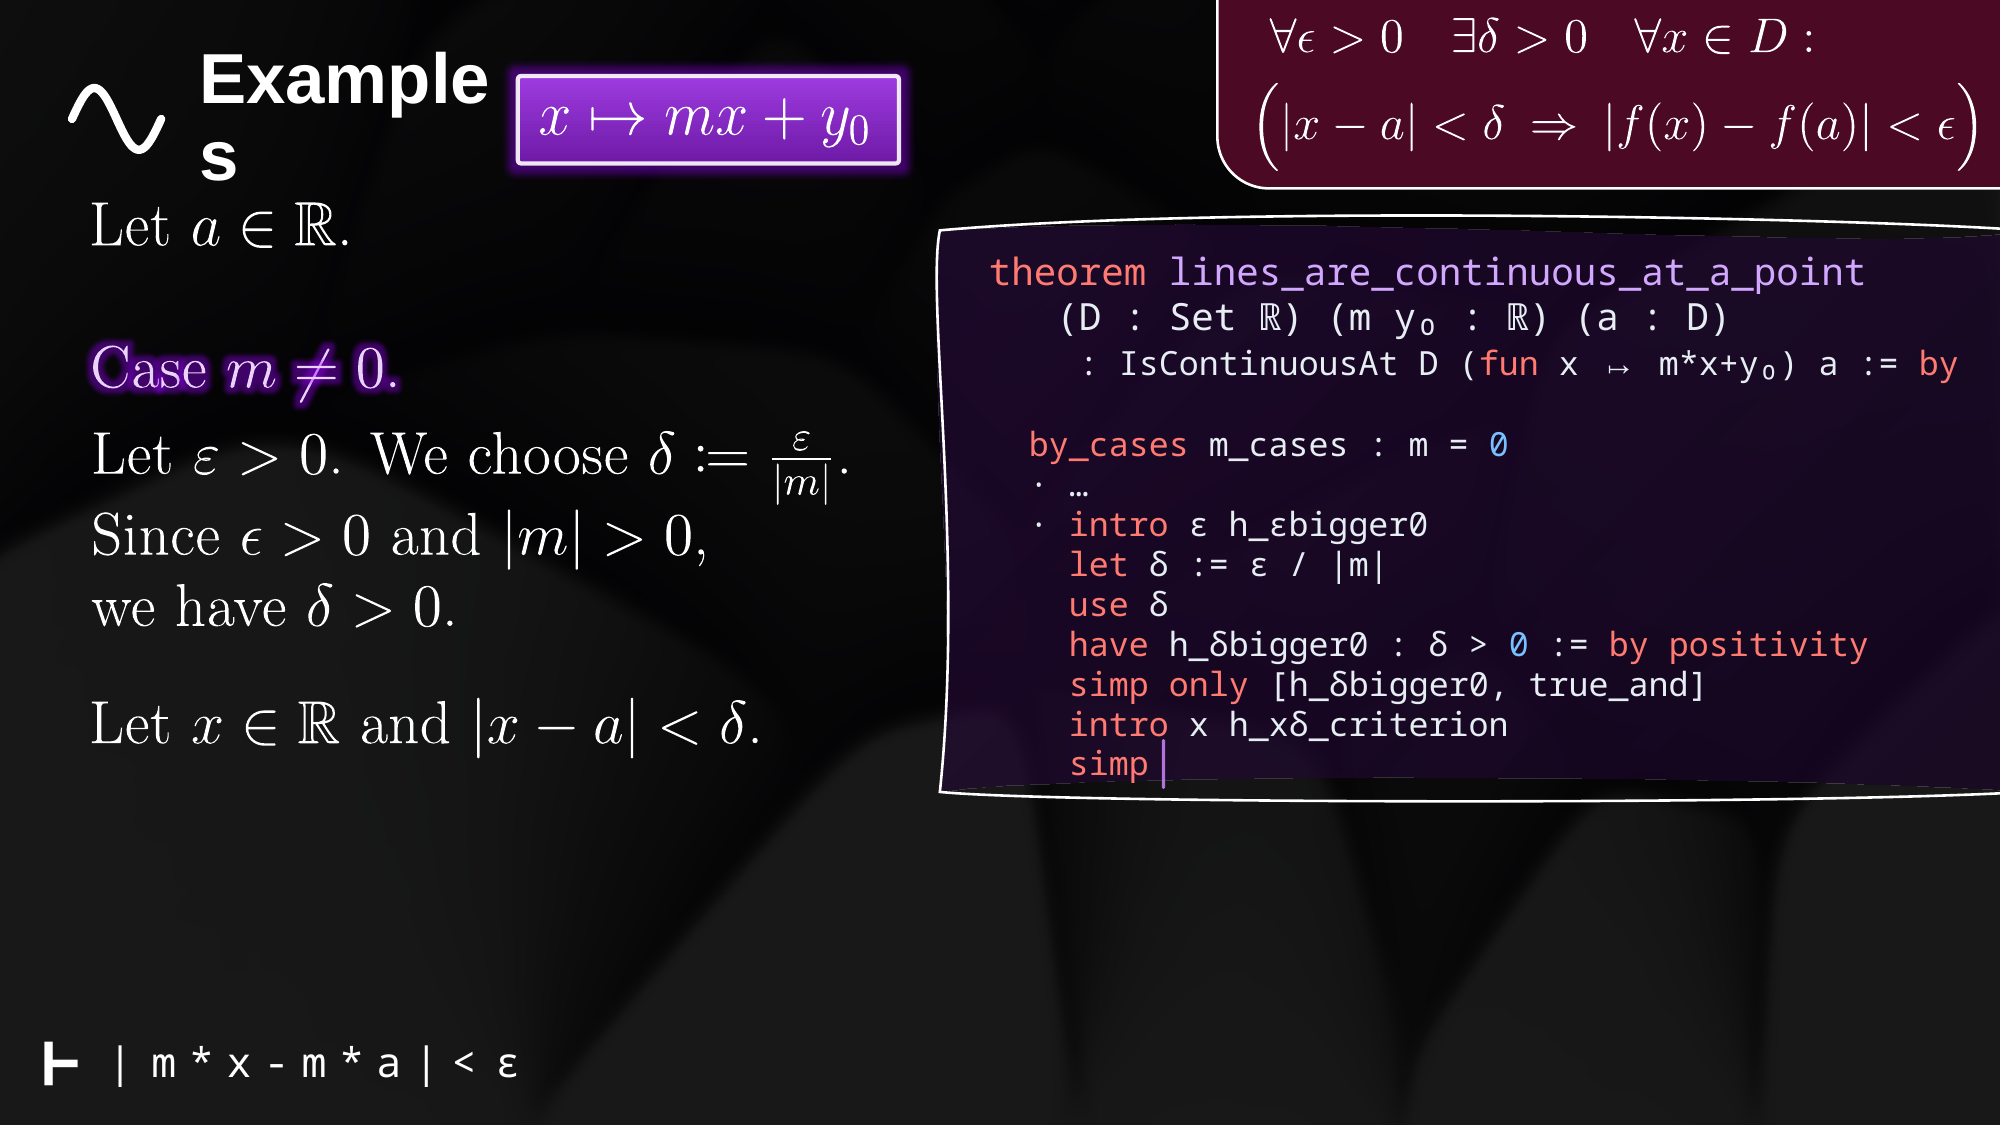

# Examples

theorem lines_are_continuous_at_a_point
   (D : Set ℝ) (m y₀ : ℝ) (a : D)
    : IsContinuousAt D (fun x ↦ m*x+y₀) a := by

  by_cases m_cases : m = 0
  · …
  · intro ε h_εbigger0
    let δ := ε / |m|
    use δ
    have h_δbigger0 : δ > 0 := by positivity
    simp only [h_δbigger0, true_and]
    intro x h_xδ_criterion
    simp

⊢
| m * x - m * a | < ε